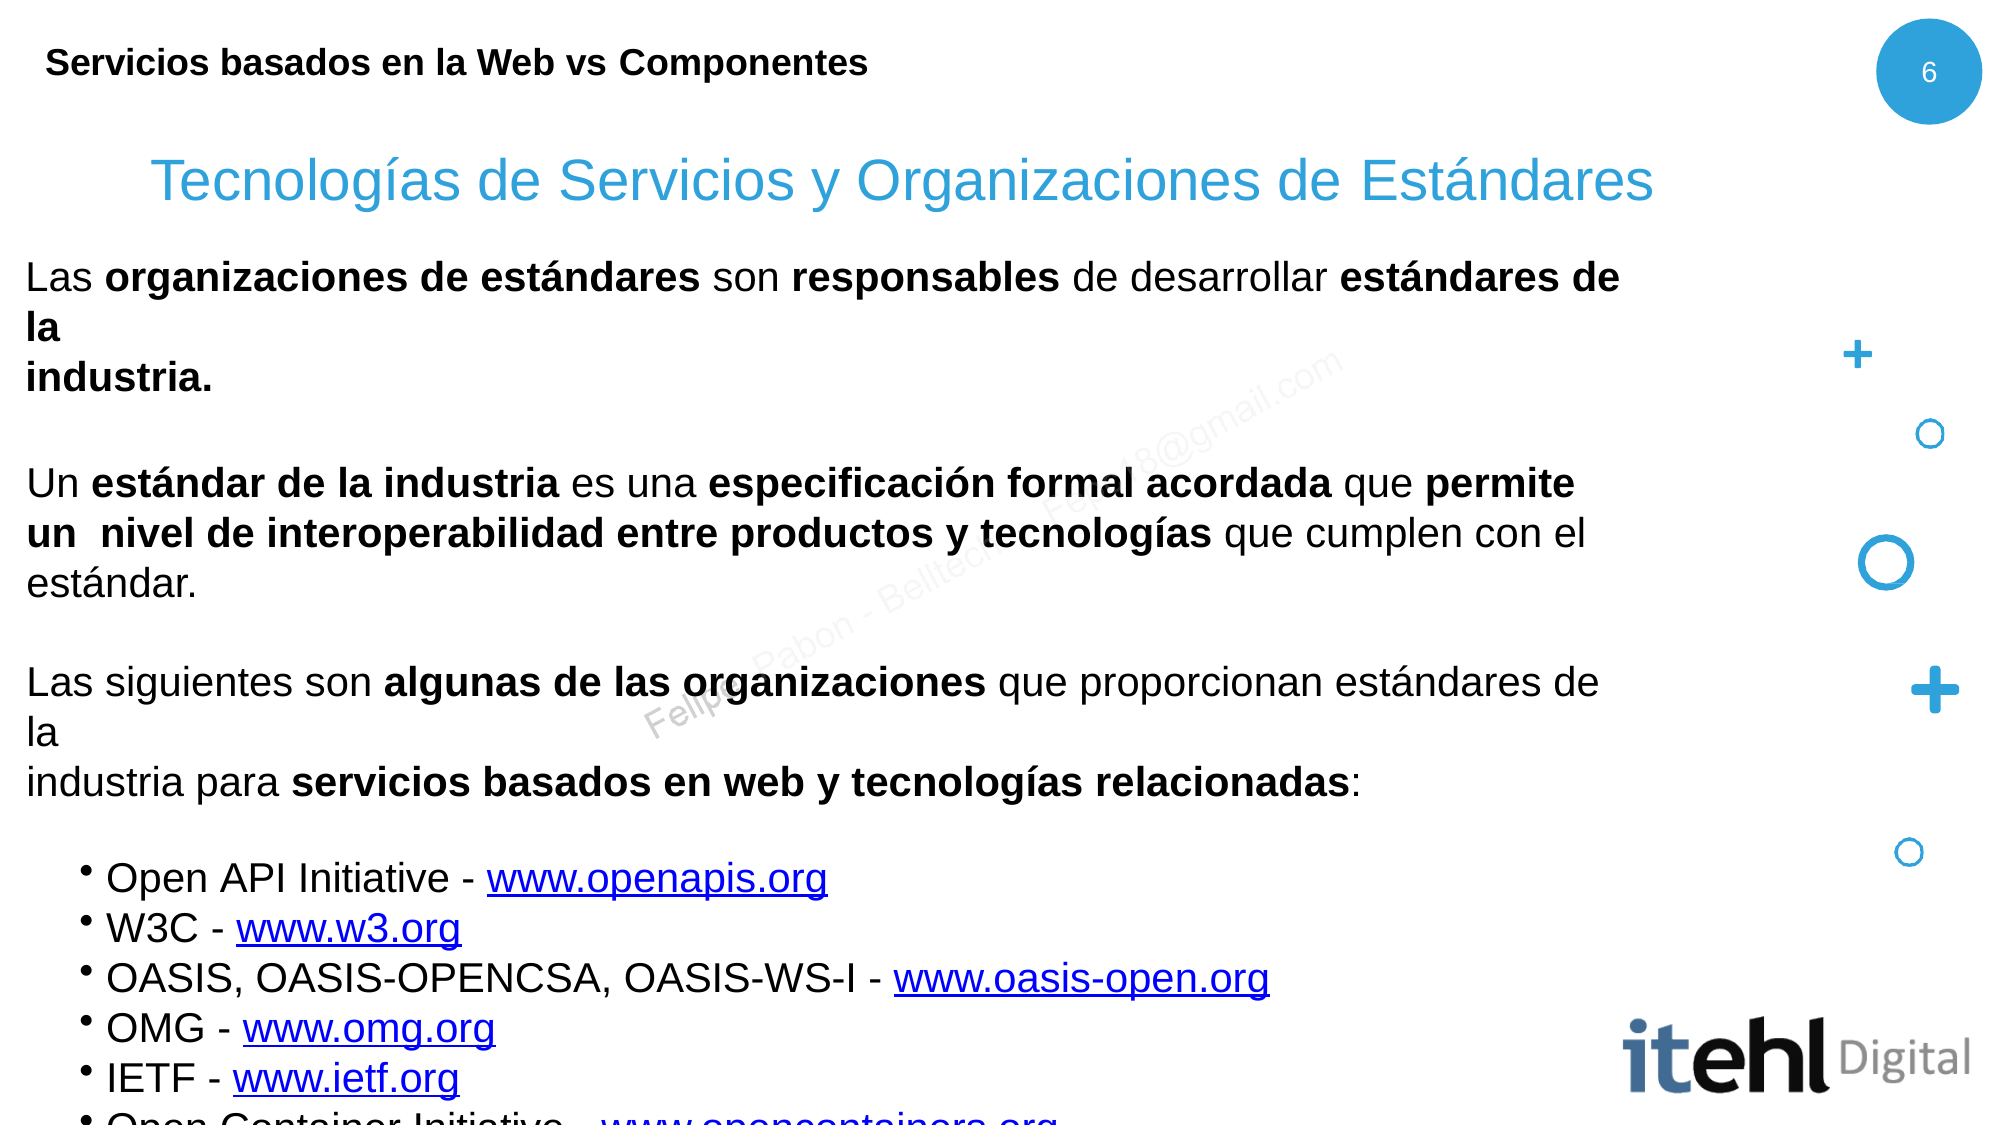

Servicios basados en la Web vs Componentes
6
# Tecnologías de Servicios y Organizaciones de Estándares
Las organizaciones de estándares son responsables de desarrollar estándares de la
industria.

Un estándar de la industria es una especificación formal acordada que permite un  nivel de interoperabilidad entre productos y tecnologías que cumplen con el  estándar.

Las siguientes son algunas de las organizaciones que proporcionan estándares de la
industria para servicios basados en web y tecnologías relacionadas:

Open API Initiative - www.openapis.org
W3C - www.w3.org
OASIS, OASIS-OPENCSA, OASIS-WS-I - www.oasis-open.org
OMG - www.omg.org
IETF - www.ietf.org
Open Container Initiative - www.opencontainers.org